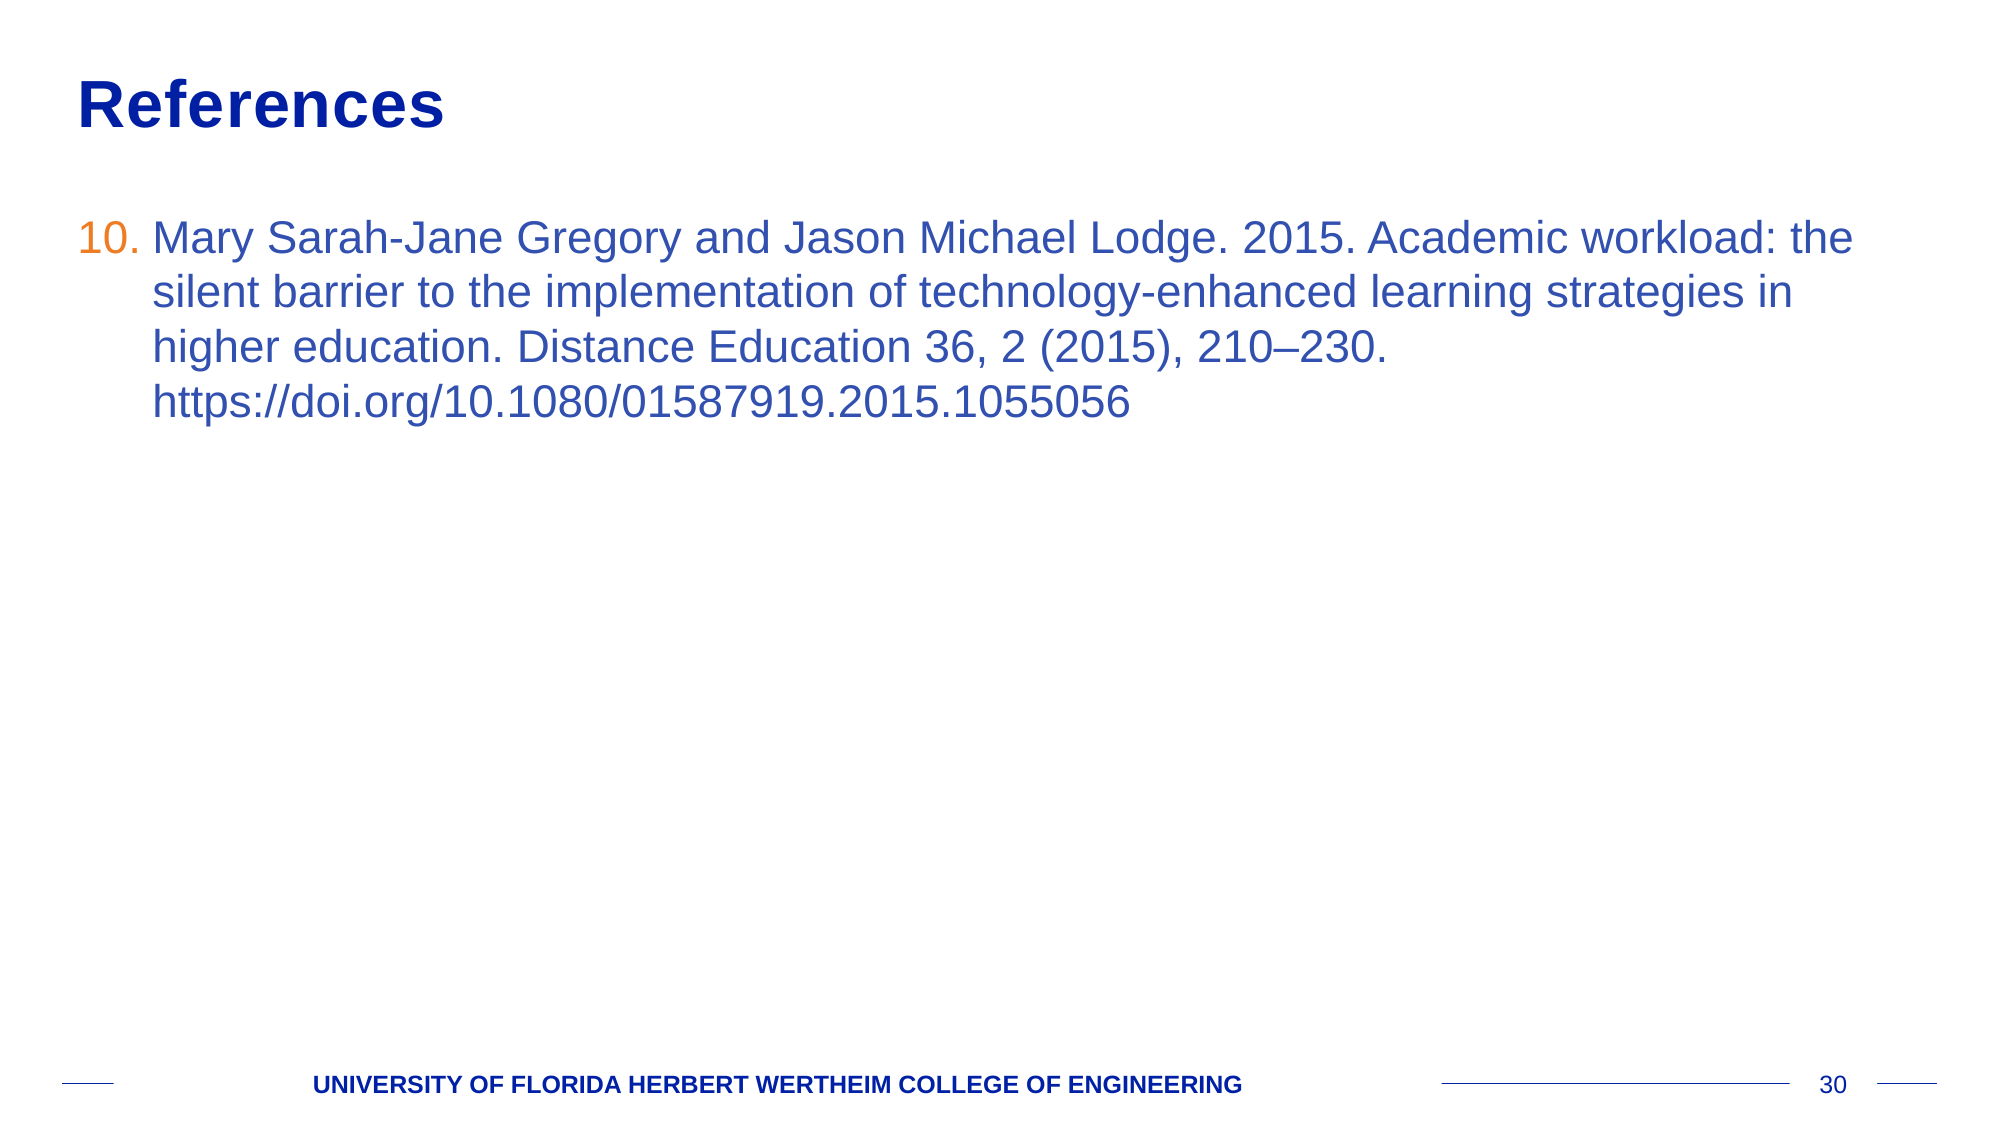

# References
Mary Sarah-Jane Gregory and Jason Michael Lodge. 2015. Academic workload: the silent barrier to the implementation of technology-enhanced learning strategies in higher education. Distance Education 36, 2 (2015), 210–230. https://doi.org/10.1080/01587919.2015.1055056
UNIVERSITY OF FLORIDA HERBERT WERTHEIM COLLEGE OF ENGINEERING